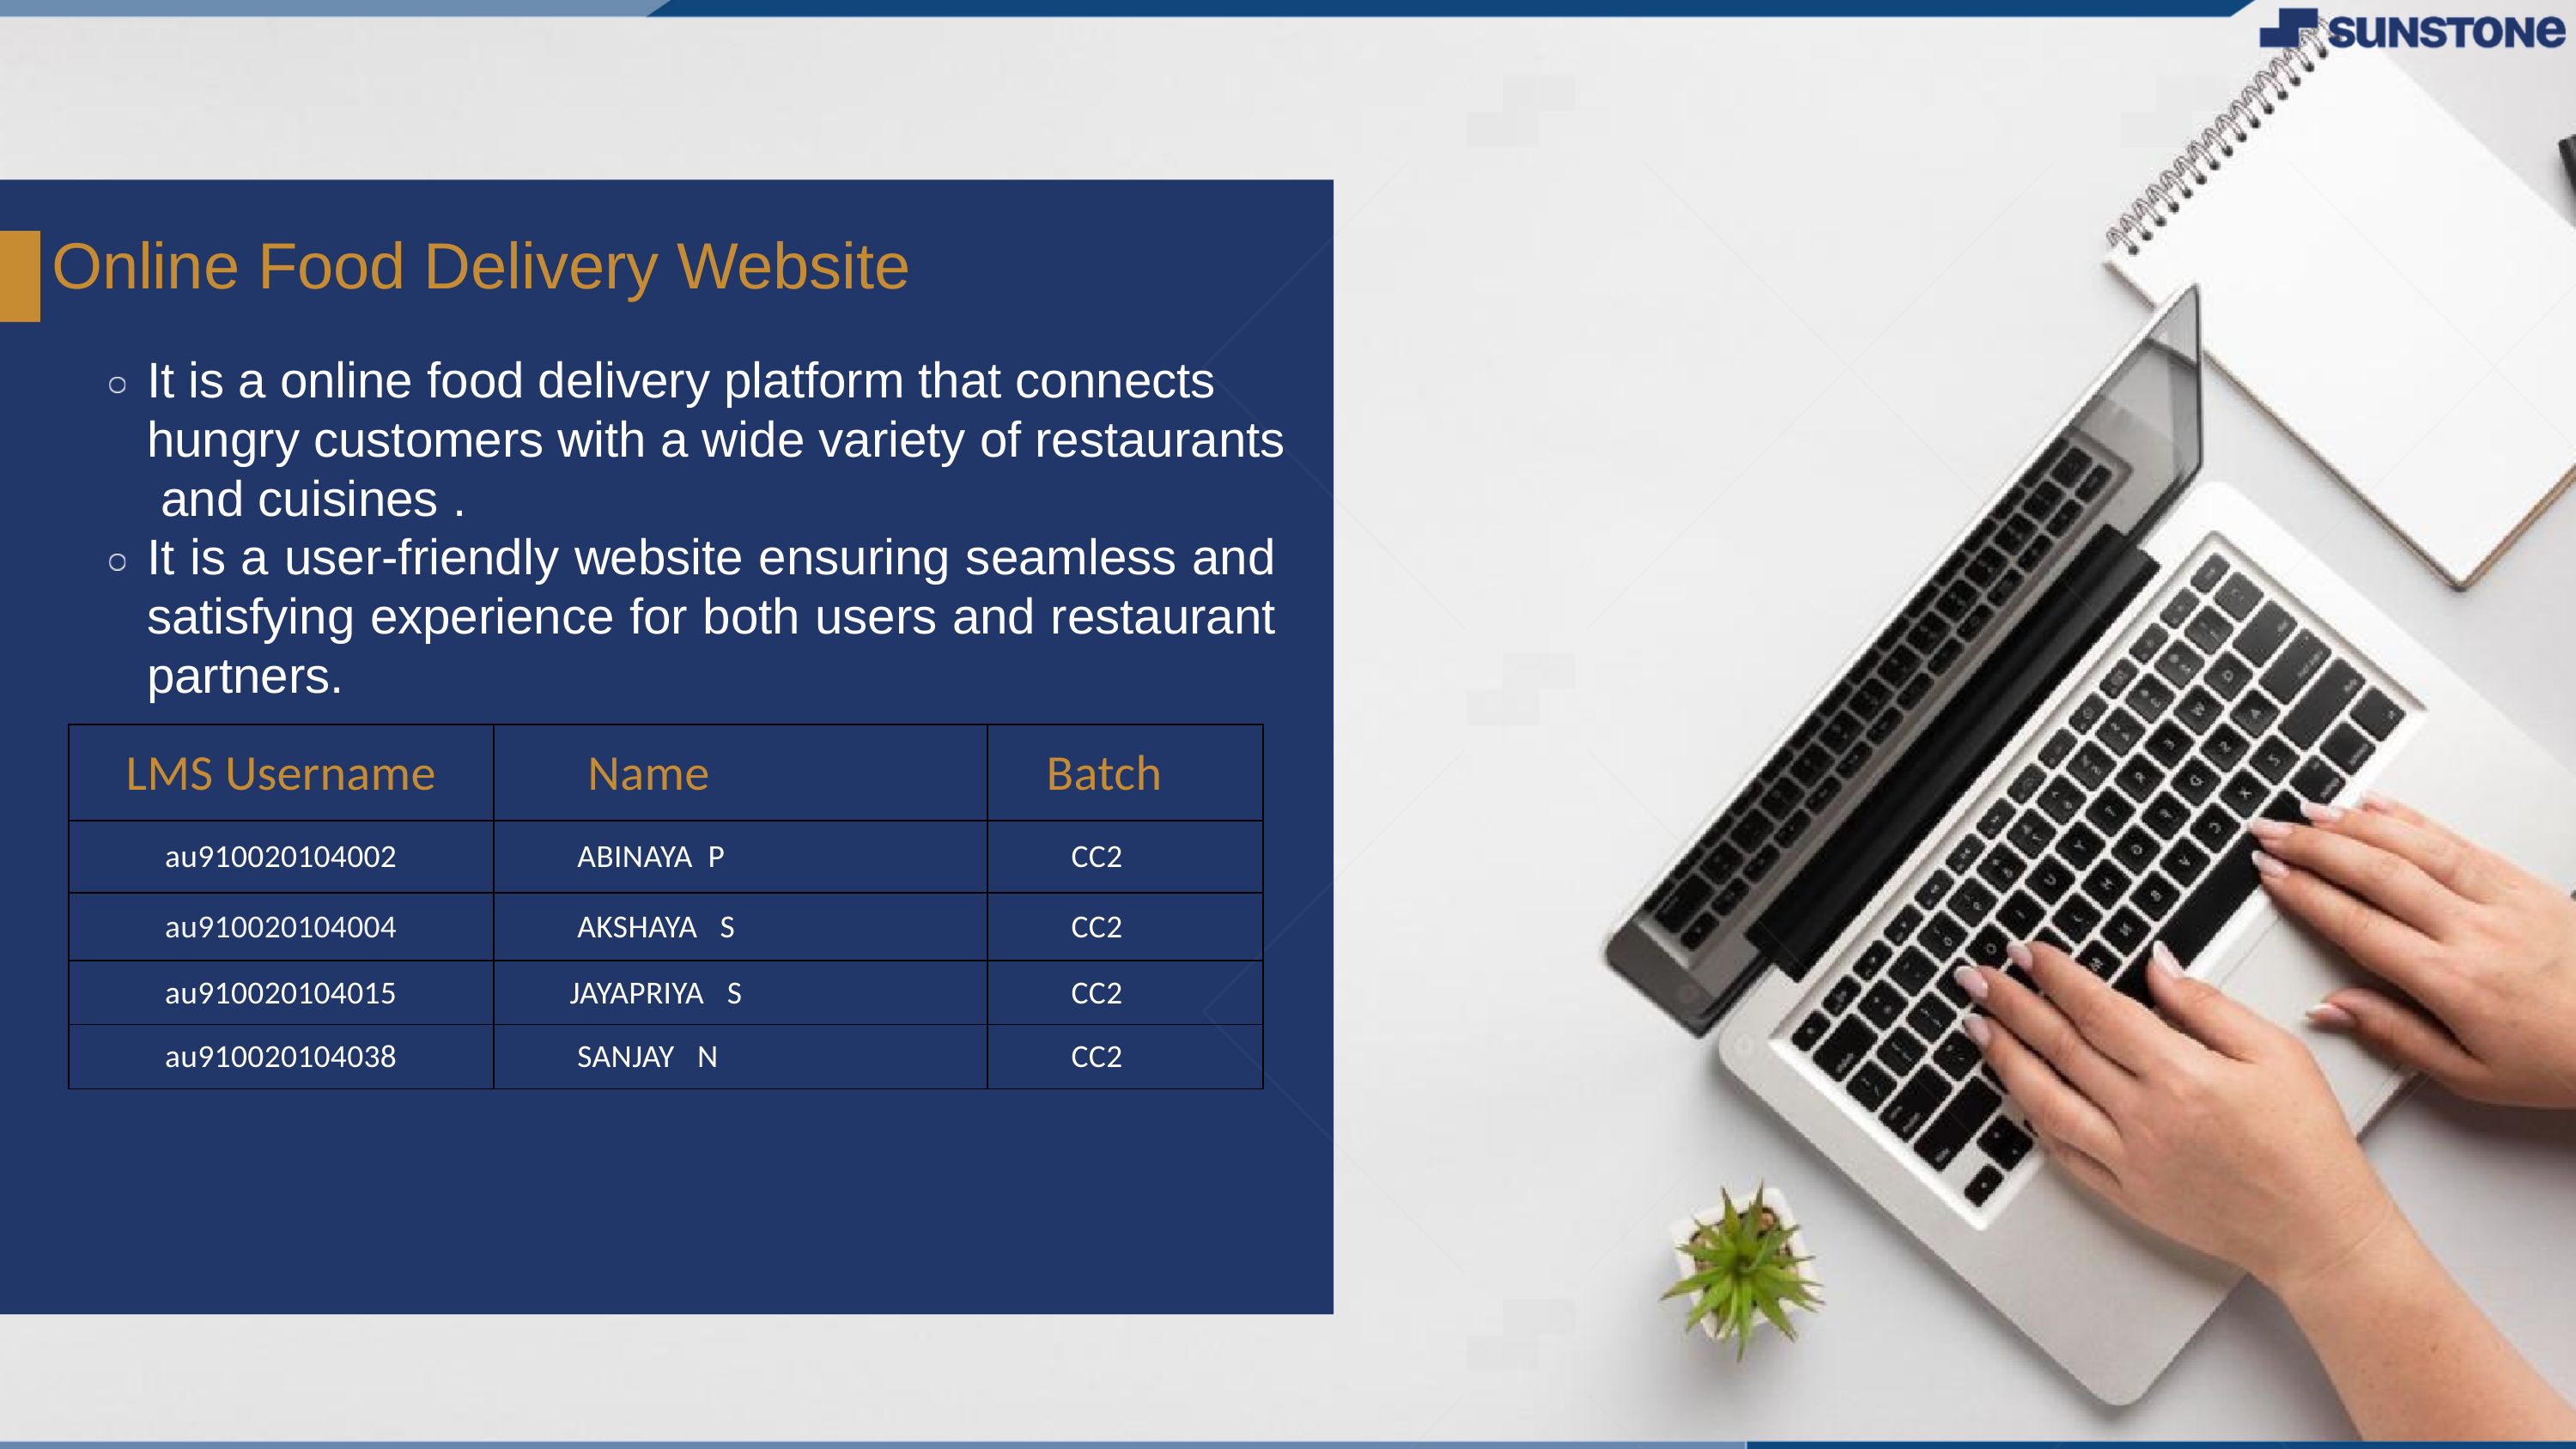

Online Food Delivery Website

It is a online food delivery platform that connects  hungry customers with a wide variety of restaurants  and cuisines .
It is a user-friendly website ensuring seamless and  satisfying experience for both users and restaurant  partners.

| LMS Username | Name | Batch |
| --- | --- | --- |
| au910020104002 | ABINAYA P | CC2 |
| au910020104004 | AKSHAYA S | CC2 |
| au910020104015 | JAYAPRIYA S | CC2 |
| au910020104038 | SANJAY N | CC2 |